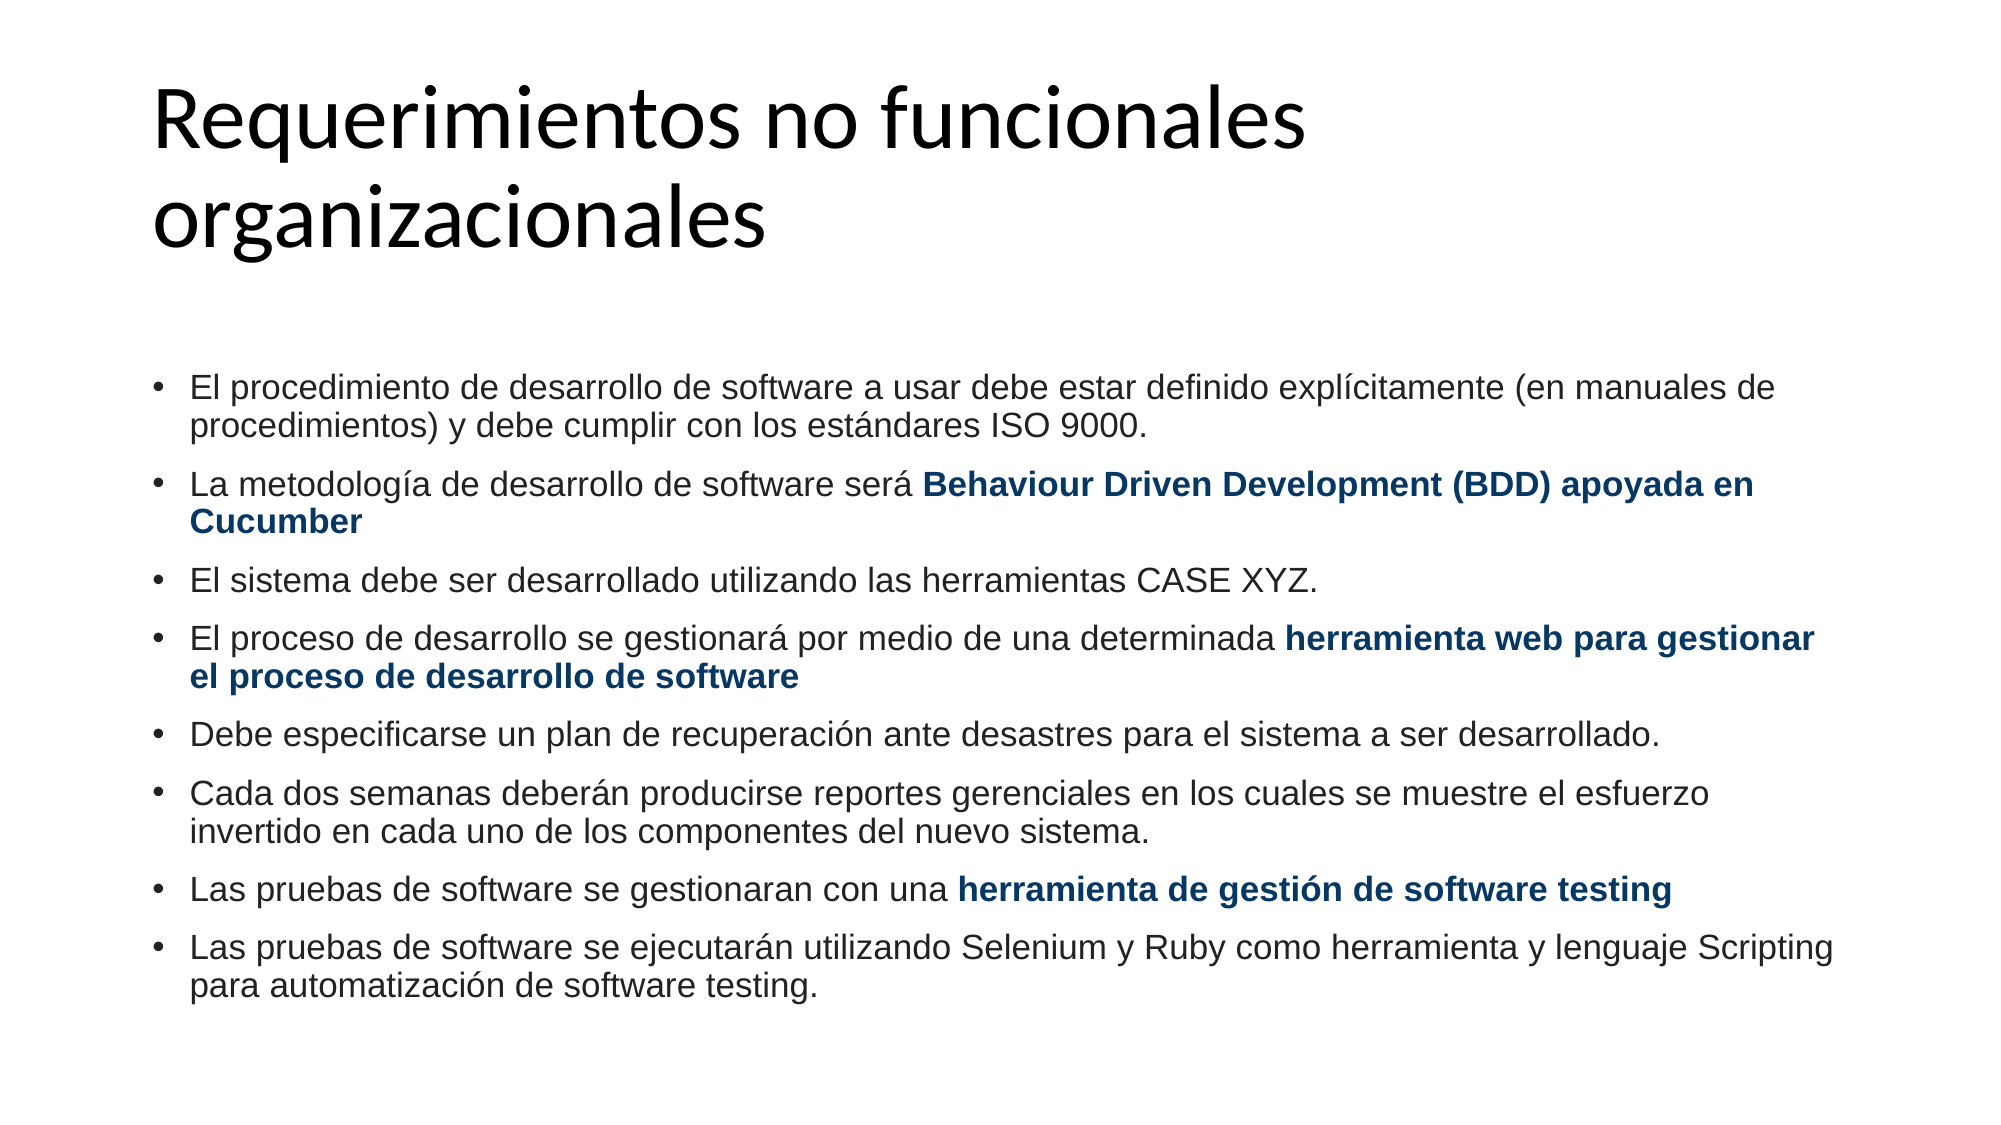

# Requerimientos no funcionales organizacionales

El procedimiento de desarrollo de software a usar debe estar definido explícitamente (en manuales de procedimientos) y debe cumplir con los estándares ISO 9000.
La metodología de desarrollo de software será Behaviour Driven Development (BDD) apoyada en Cucumber
El sistema debe ser desarrollado utilizando las herramientas CASE XYZ.
El proceso de desarrollo se gestionará por medio de una determinada herramienta web para gestionar el proceso de desarrollo de software
Debe especificarse un plan de recuperación ante desastres para el sistema a ser desarrollado.
Cada dos semanas deberán producirse reportes gerenciales en los cuales se muestre el esfuerzo invertido en cada uno de los componentes del nuevo sistema.
Las pruebas de software se gestionaran con una herramienta de gestión de software testing
Las pruebas de software se ejecutarán utilizando Selenium y Ruby como herramienta y lenguaje Scripting para automatización de software testing.